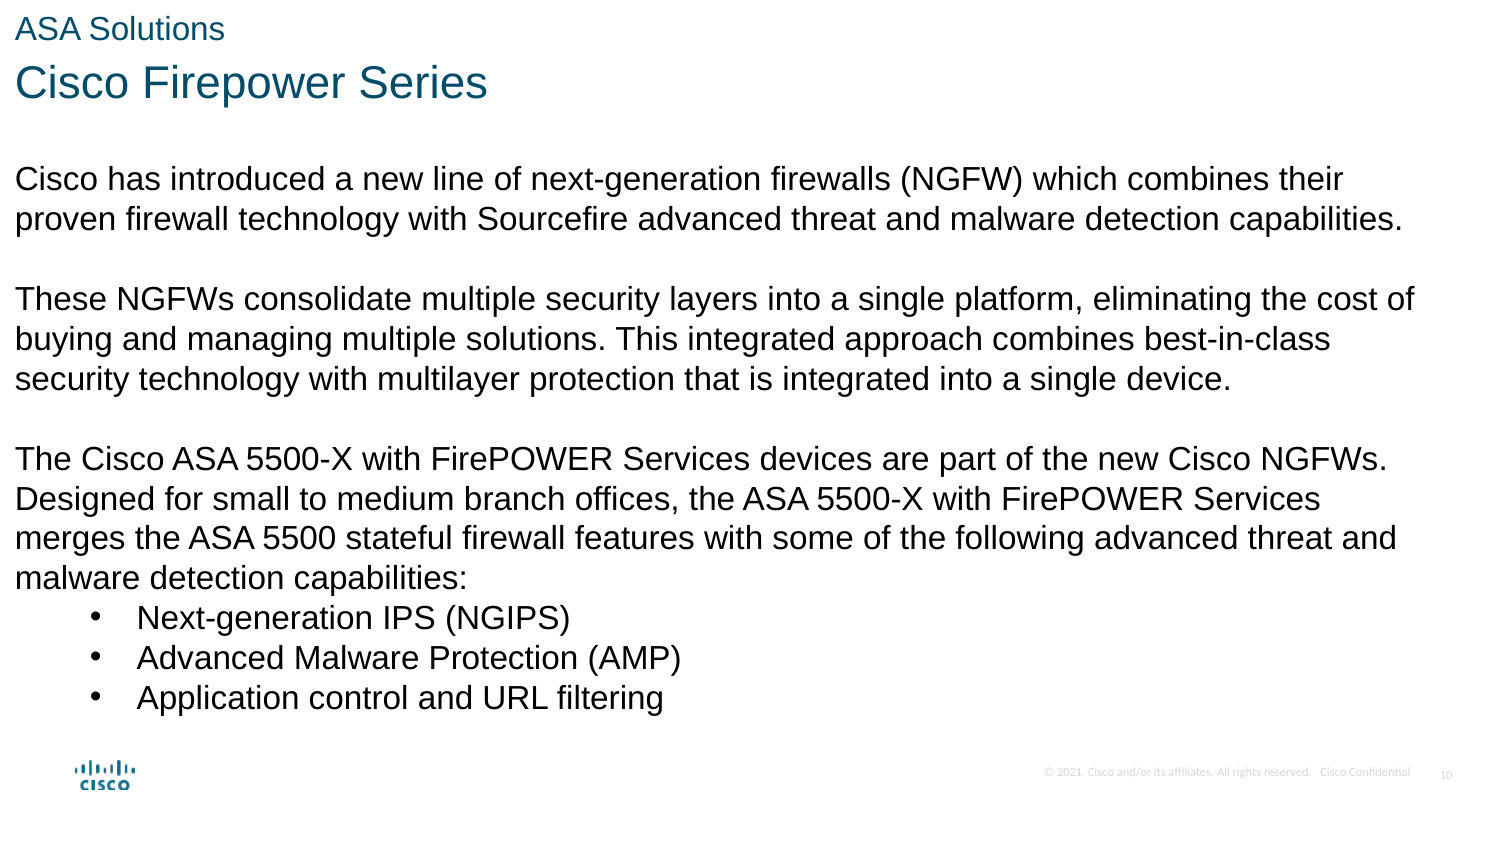

ASA Solutions
Cisco Firepower Series
Cisco has introduced a new line of next-generation firewalls (NGFW) which combines their proven firewall technology with Sourcefire advanced threat and malware detection capabilities.

These NGFWs consolidate multiple security layers into a single platform, eliminating the cost of buying and managing multiple solutions. This integrated approach combines best-in-class security technology with multilayer protection that is integrated into a single device.

The Cisco ASA 5500-X with FirePOWER Services devices are part of the new Cisco NGFWs. Designed for small to medium branch offices, the ASA 5500-X with FirePOWER Services merges the ASA 5500 stateful firewall features with some of the following advanced threat and malware detection capabilities:
Next-generation IPS (NGIPS)
Advanced Malware Protection (AMP)
Application control and URL filtering
10